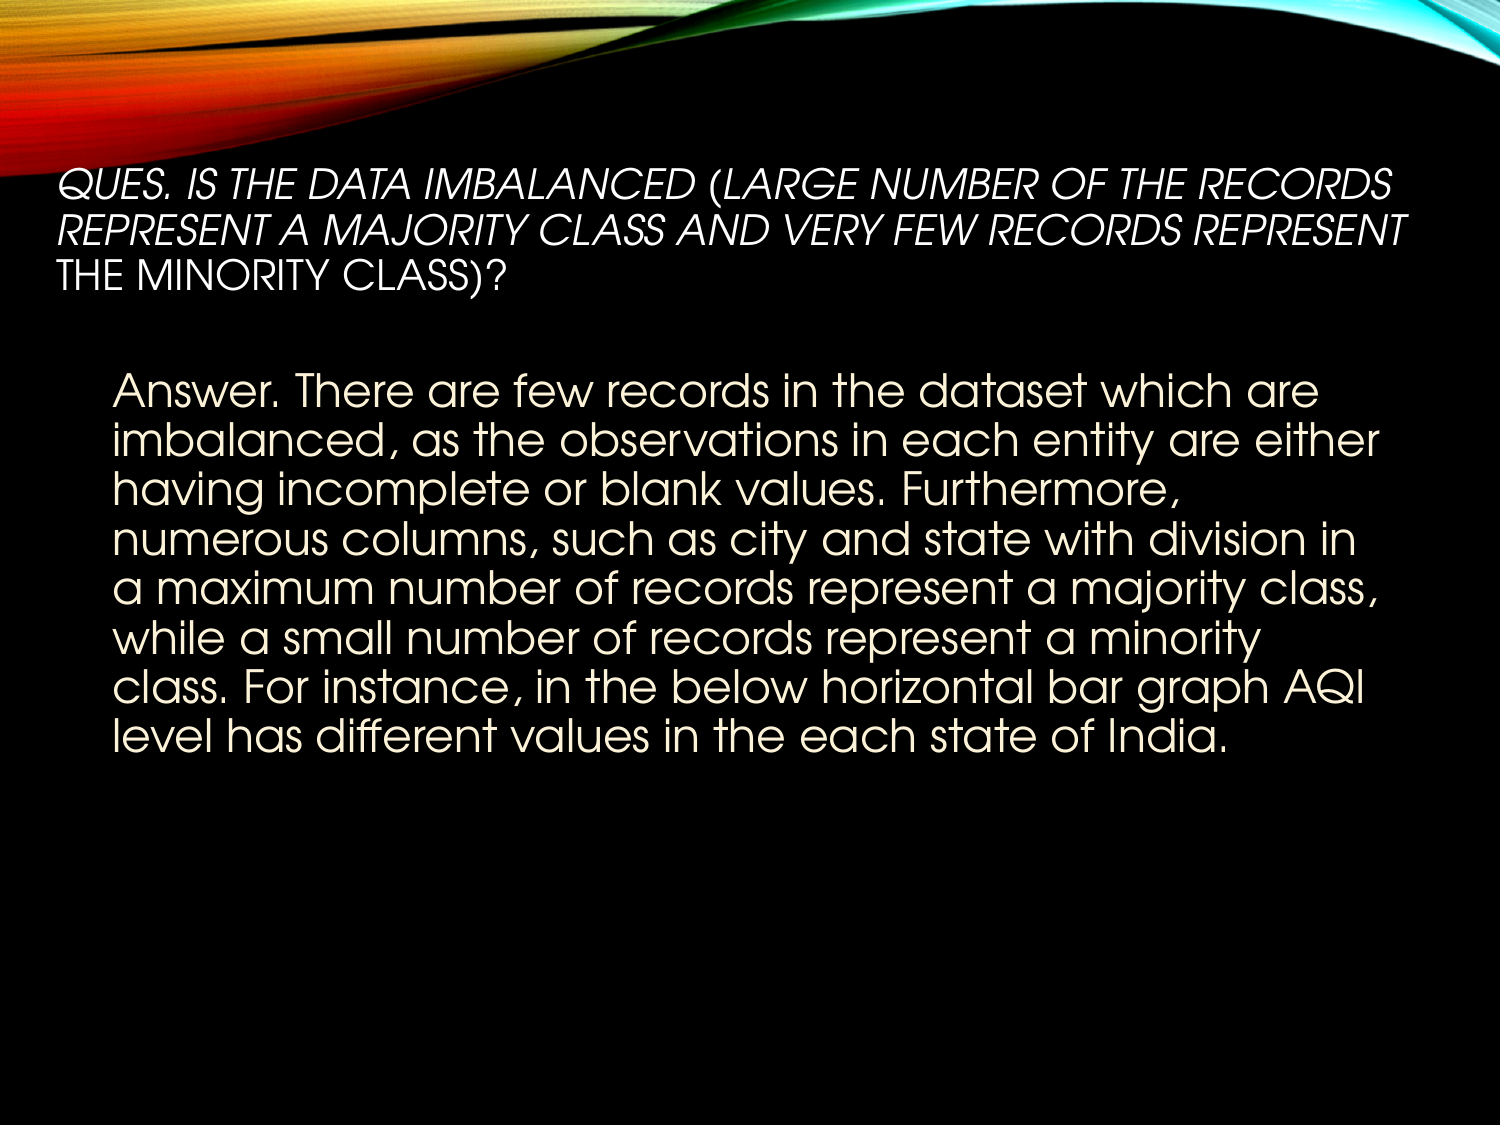

# QUES. Is the data imbalanced (large number of the records represent a majority class and very few records represent the minority class)?
Answer. There are few records in the dataset which are imbalanced, as the observations in each entity are either having incomplete or blank values. Furthermore, numerous columns, such as city and state with division in a maximum number of records represent a majority class, while a small number of records represent a minority class. For instance, in the below horizontal bar graph AQI level has different values in the each state of India.